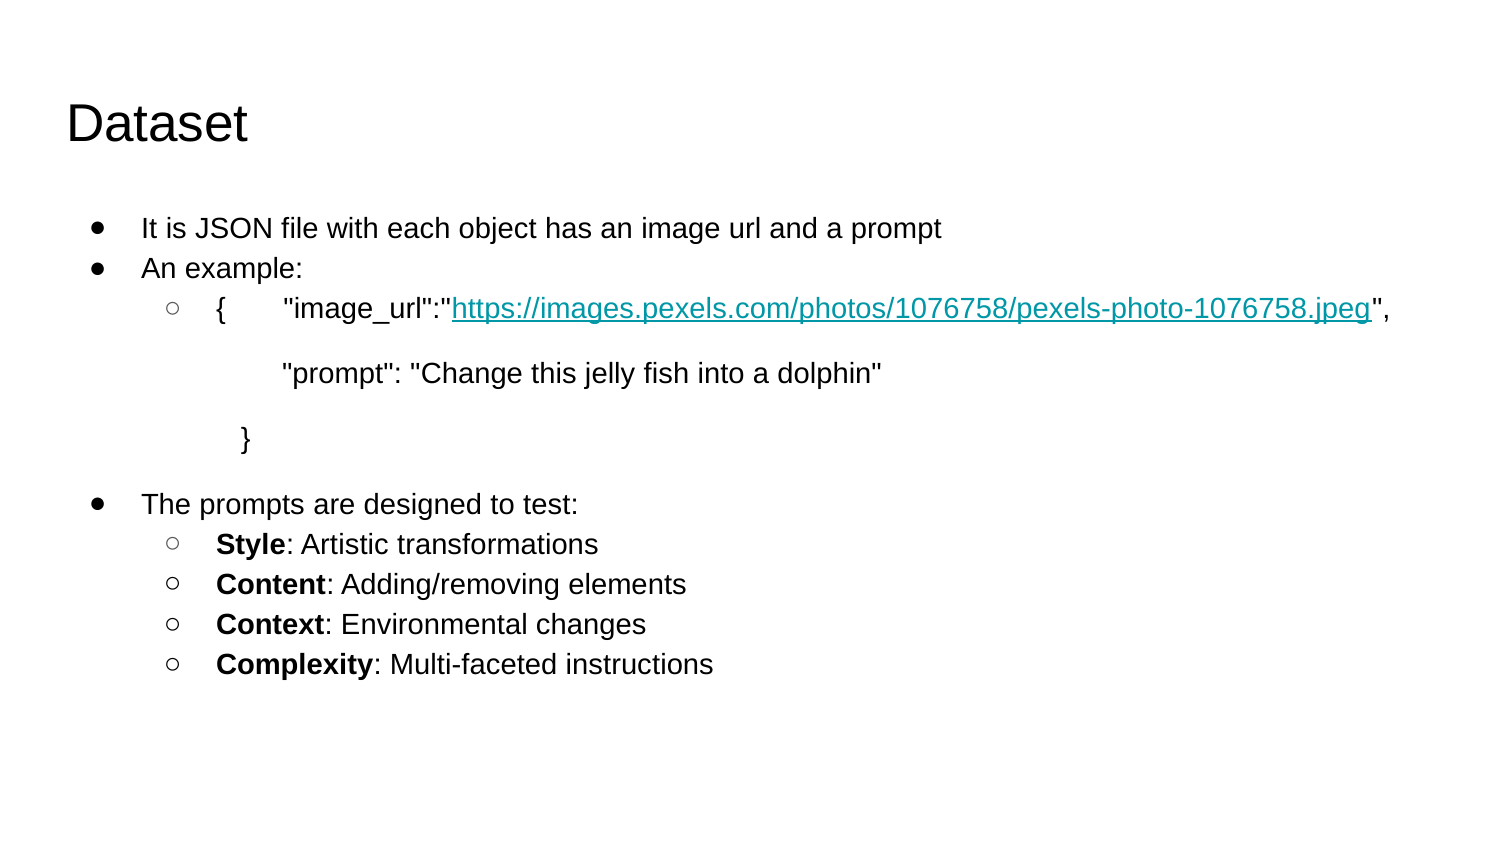

# Dataset
It is JSON file with each object has an image url and a prompt
An example:
{       "image_url":"https://images.pexels.com/photos/1076758/pexels-photo-1076758.jpeg",
        "prompt": "Change this jelly fish into a dolphin"
   }
The prompts are designed to test:
Style: Artistic transformations
Content: Adding/removing elements
Context: Environmental changes
Complexity: Multi-faceted instructions